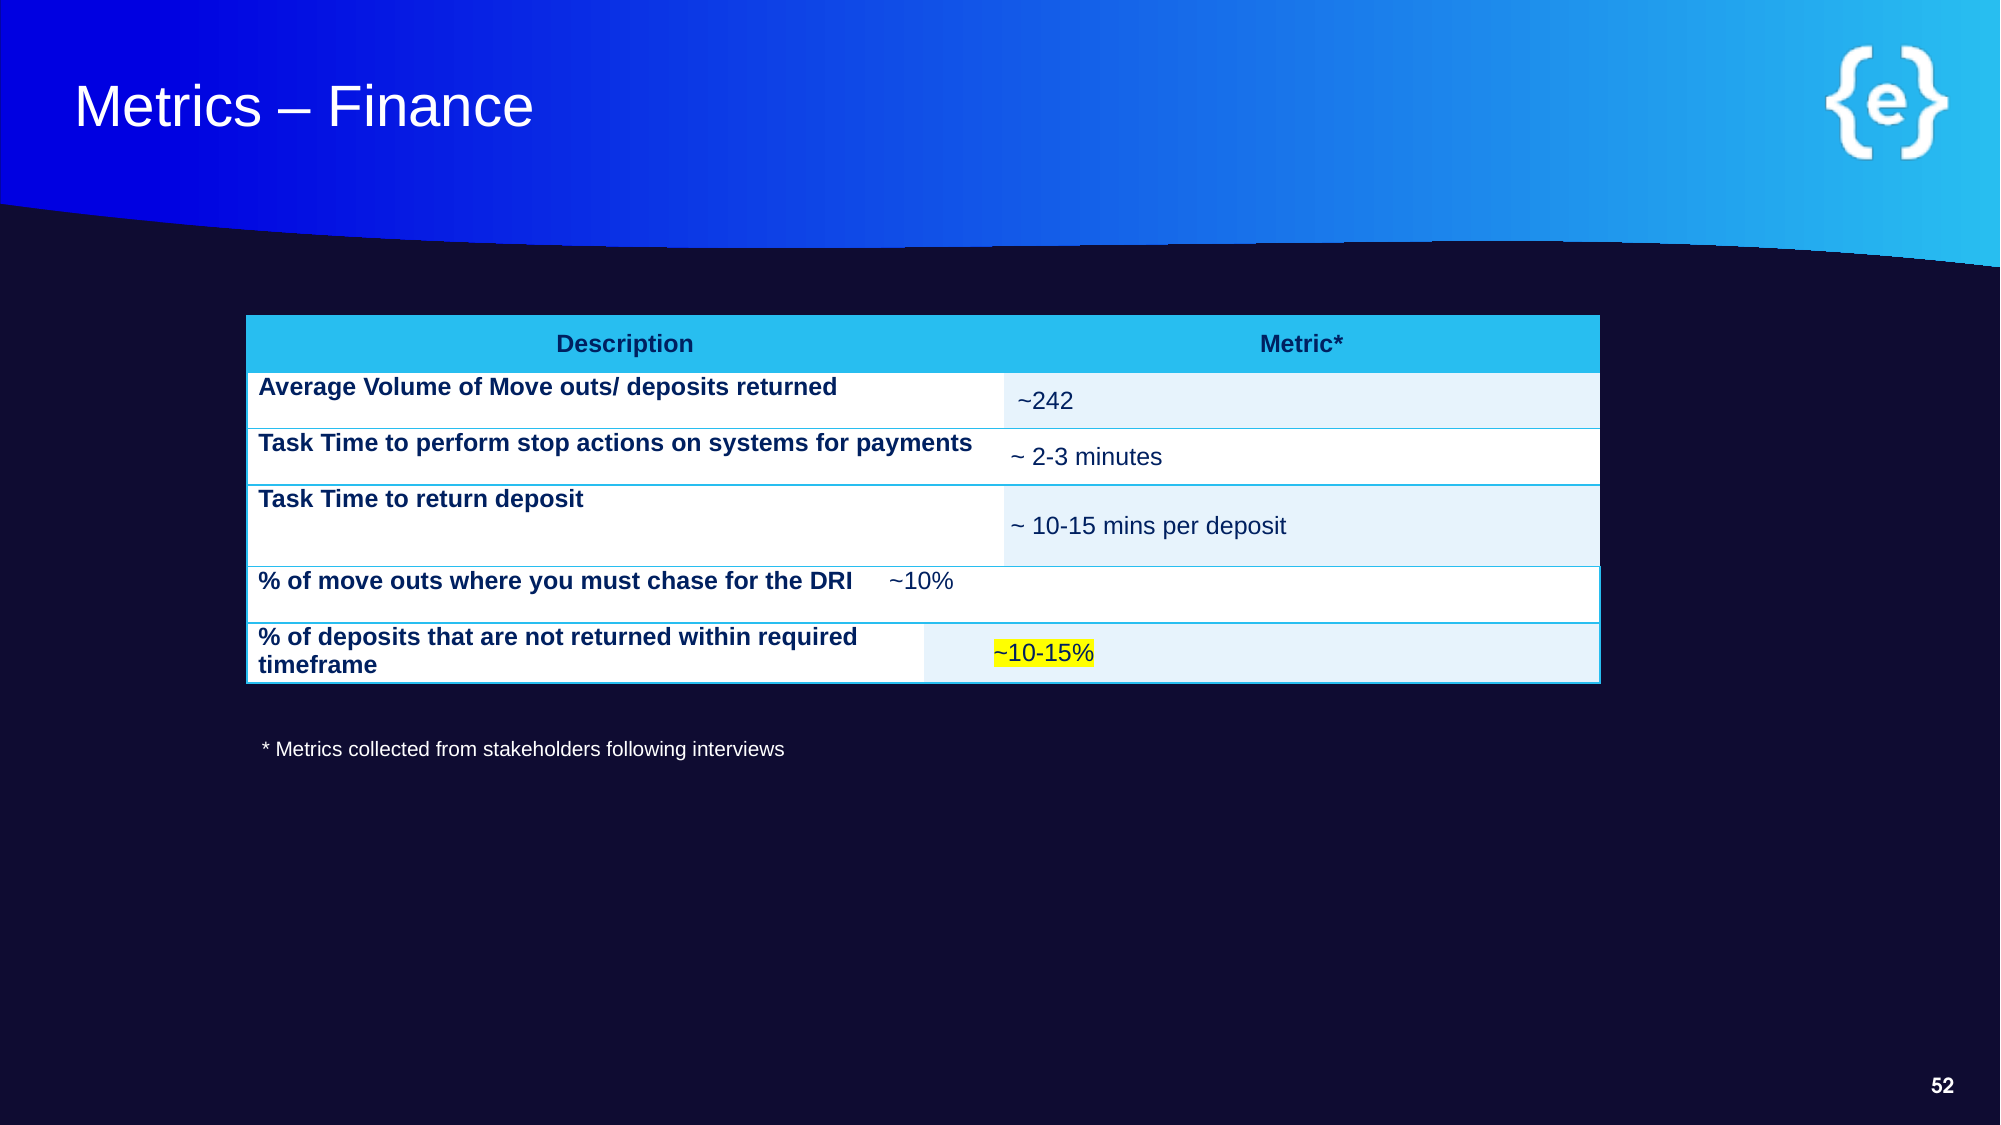

# Metrics – Finance
| Description | Metric\* | Metric\* |
| --- | --- | --- |
| Average Volume of Move outs/ deposits returned | ~242 | ~242 |
| Task Time to perform stop actions on systems for payments | ~ 2-3 minutes | ~ 2-3 minutes |
| Task Time to return deposit | ~ 10-15 mins per deposit | ~ 10-15 mins per deposit |
| % of move outs where you must chase for the DRI     ~10% |  |  |
| % of deposits that are not returned within required timeframe | ~10-15% |  |
* Metrics collected from stakeholders following interviews
52